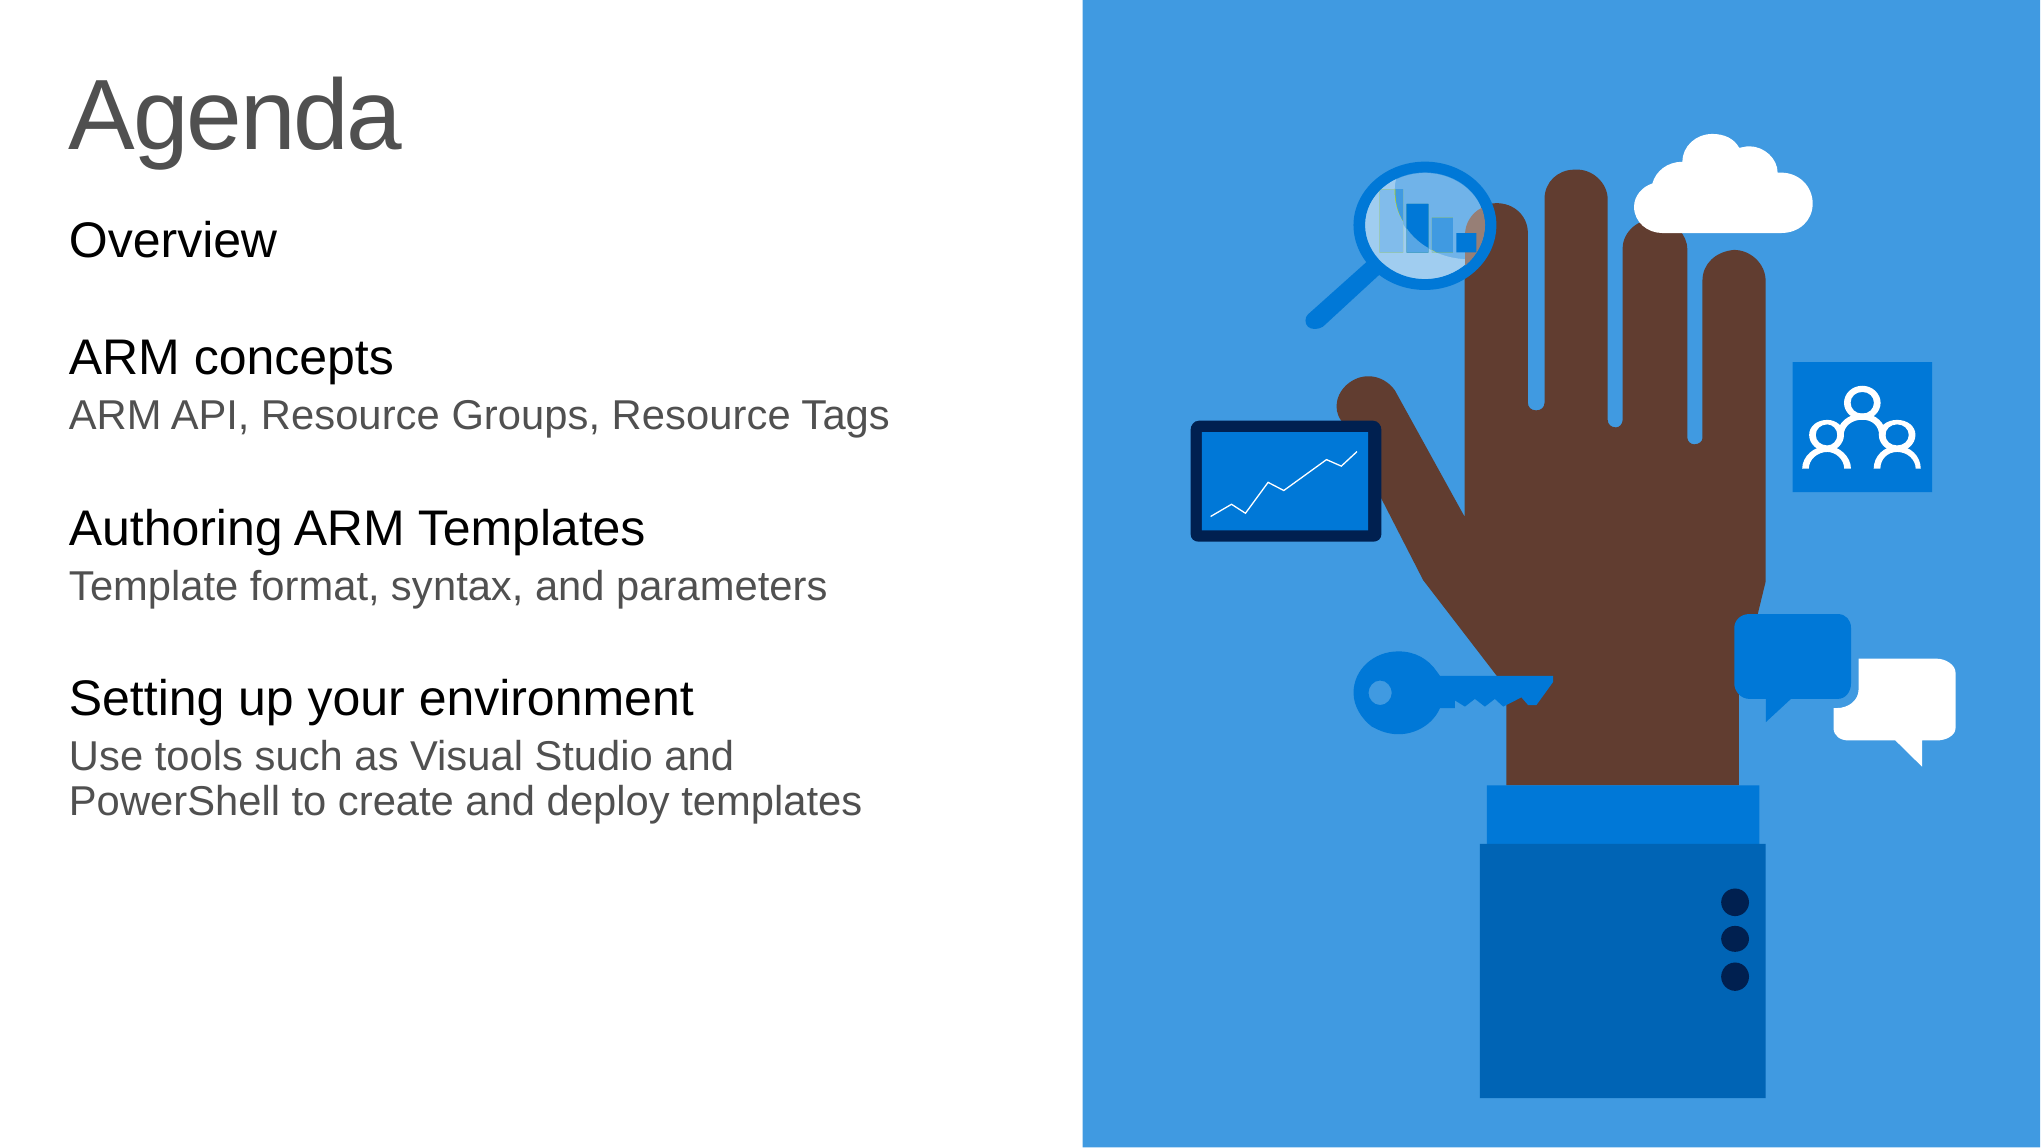

# Agenda
Overview

ARM concepts
ARM API, Resource Groups, Resource Tags

Authoring ARM Templates
Template format, syntax, and parameters

Setting up your environment
Use tools such as Visual Studio and PowerShell to create and deploy templates